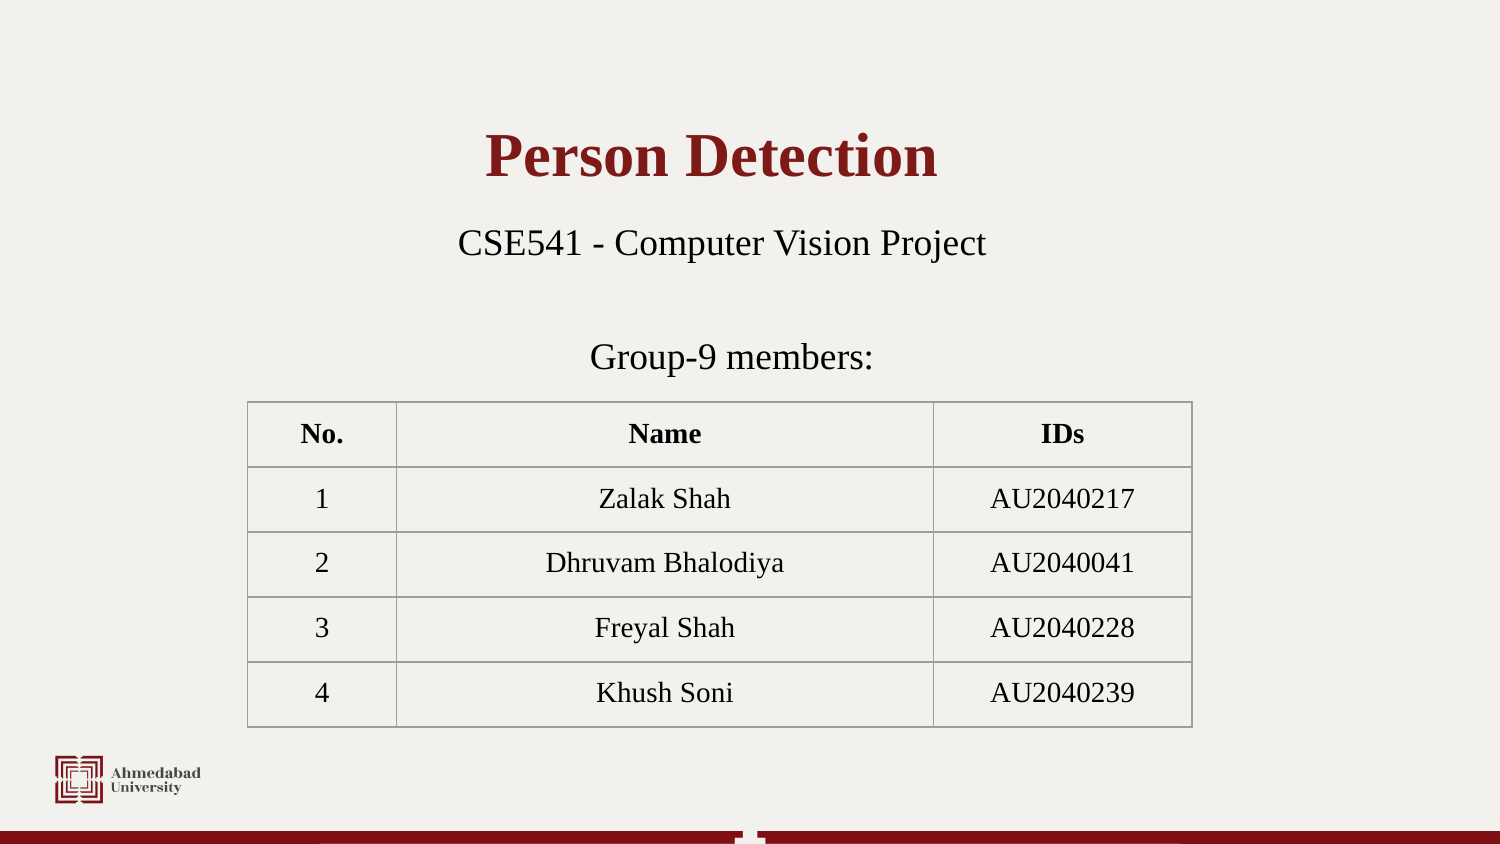

# Person Detection
CSE541 - Computer Vision Project

      Group-9 members:
| No. | Name | IDs |
| --- | --- | --- |
| 1 | Zalak Shah | AU2040217 |
| 2 | Dhruvam Bhalodiya | AU2040041 |
| 3 | Freyal Shah | AU2040228 |
| 4 | Khush Soni | AU2040239 |